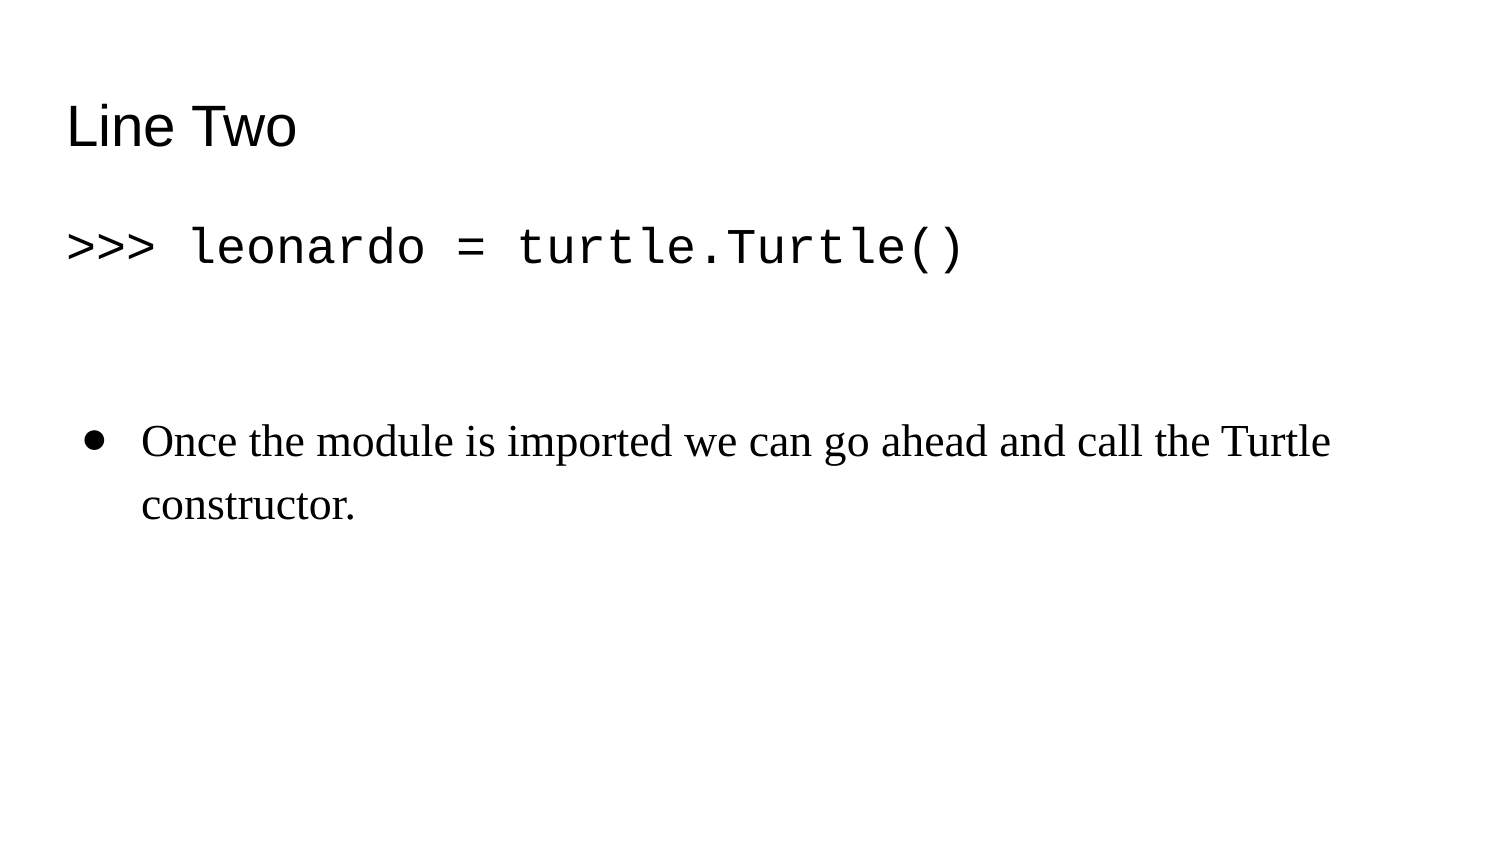

# Line Two
>>> leonardo = turtle.Turtle()

Once the module is imported we can go ahead and call the Turtle constructor.